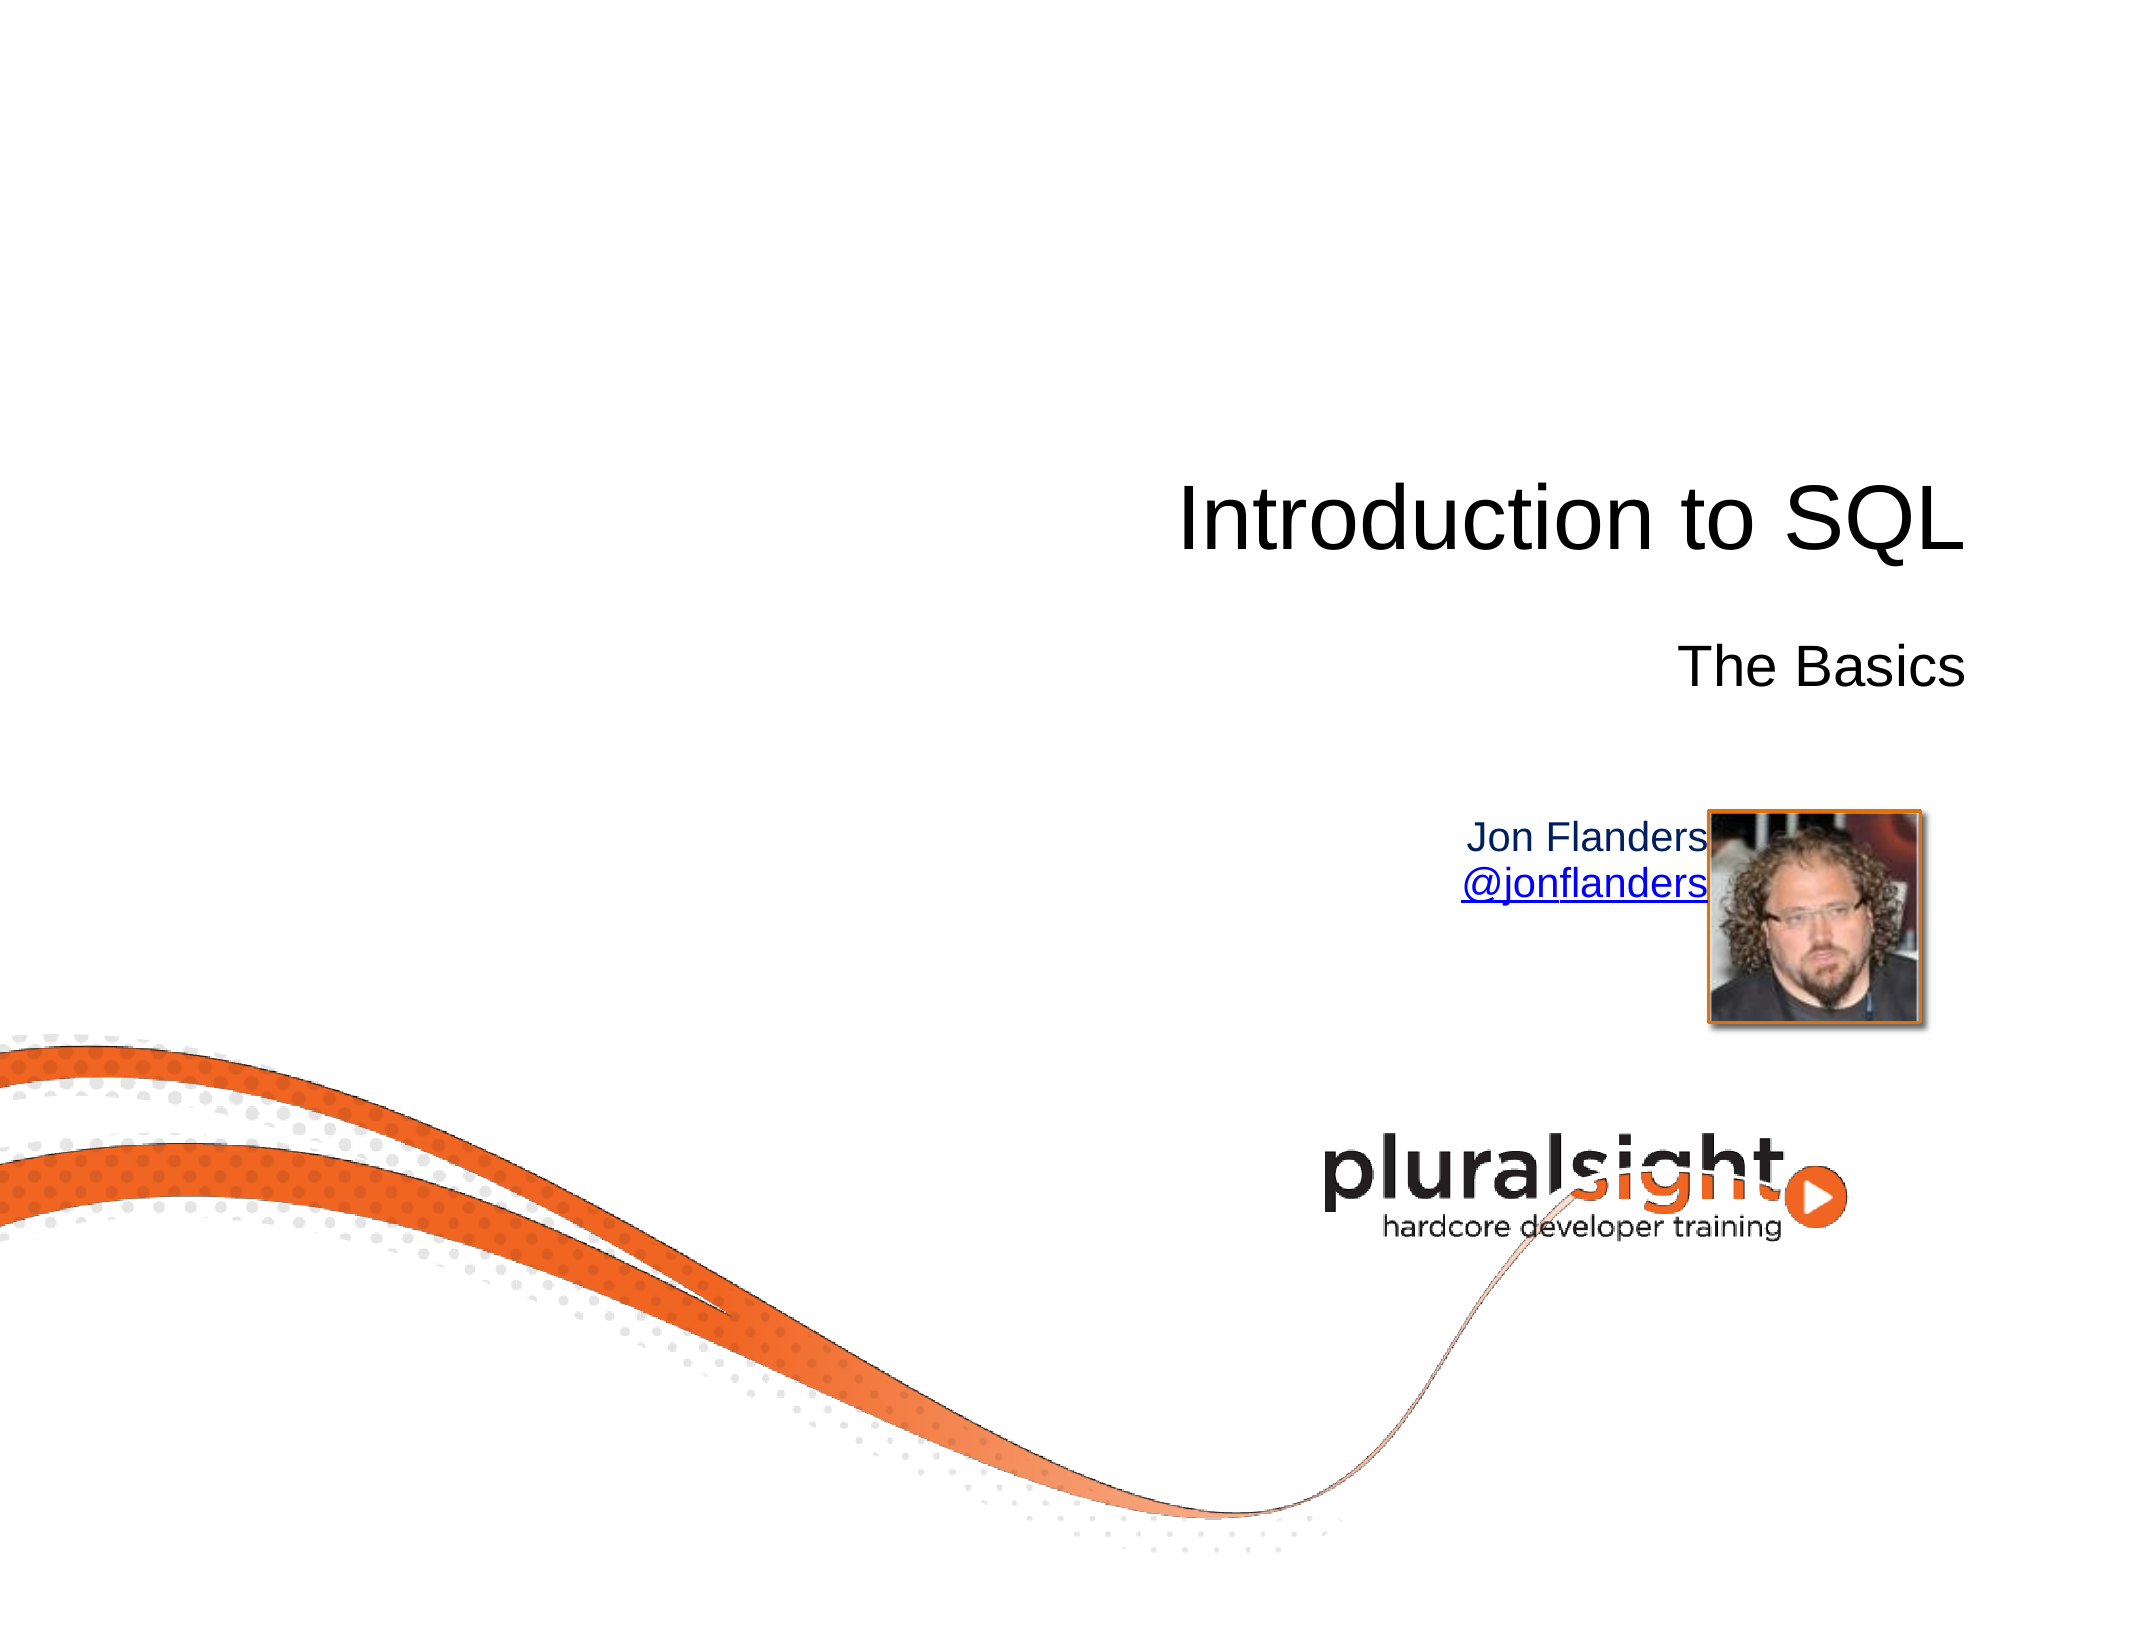

Introduction to
SQL
The Basics

Jon Flanders
@jonflanders